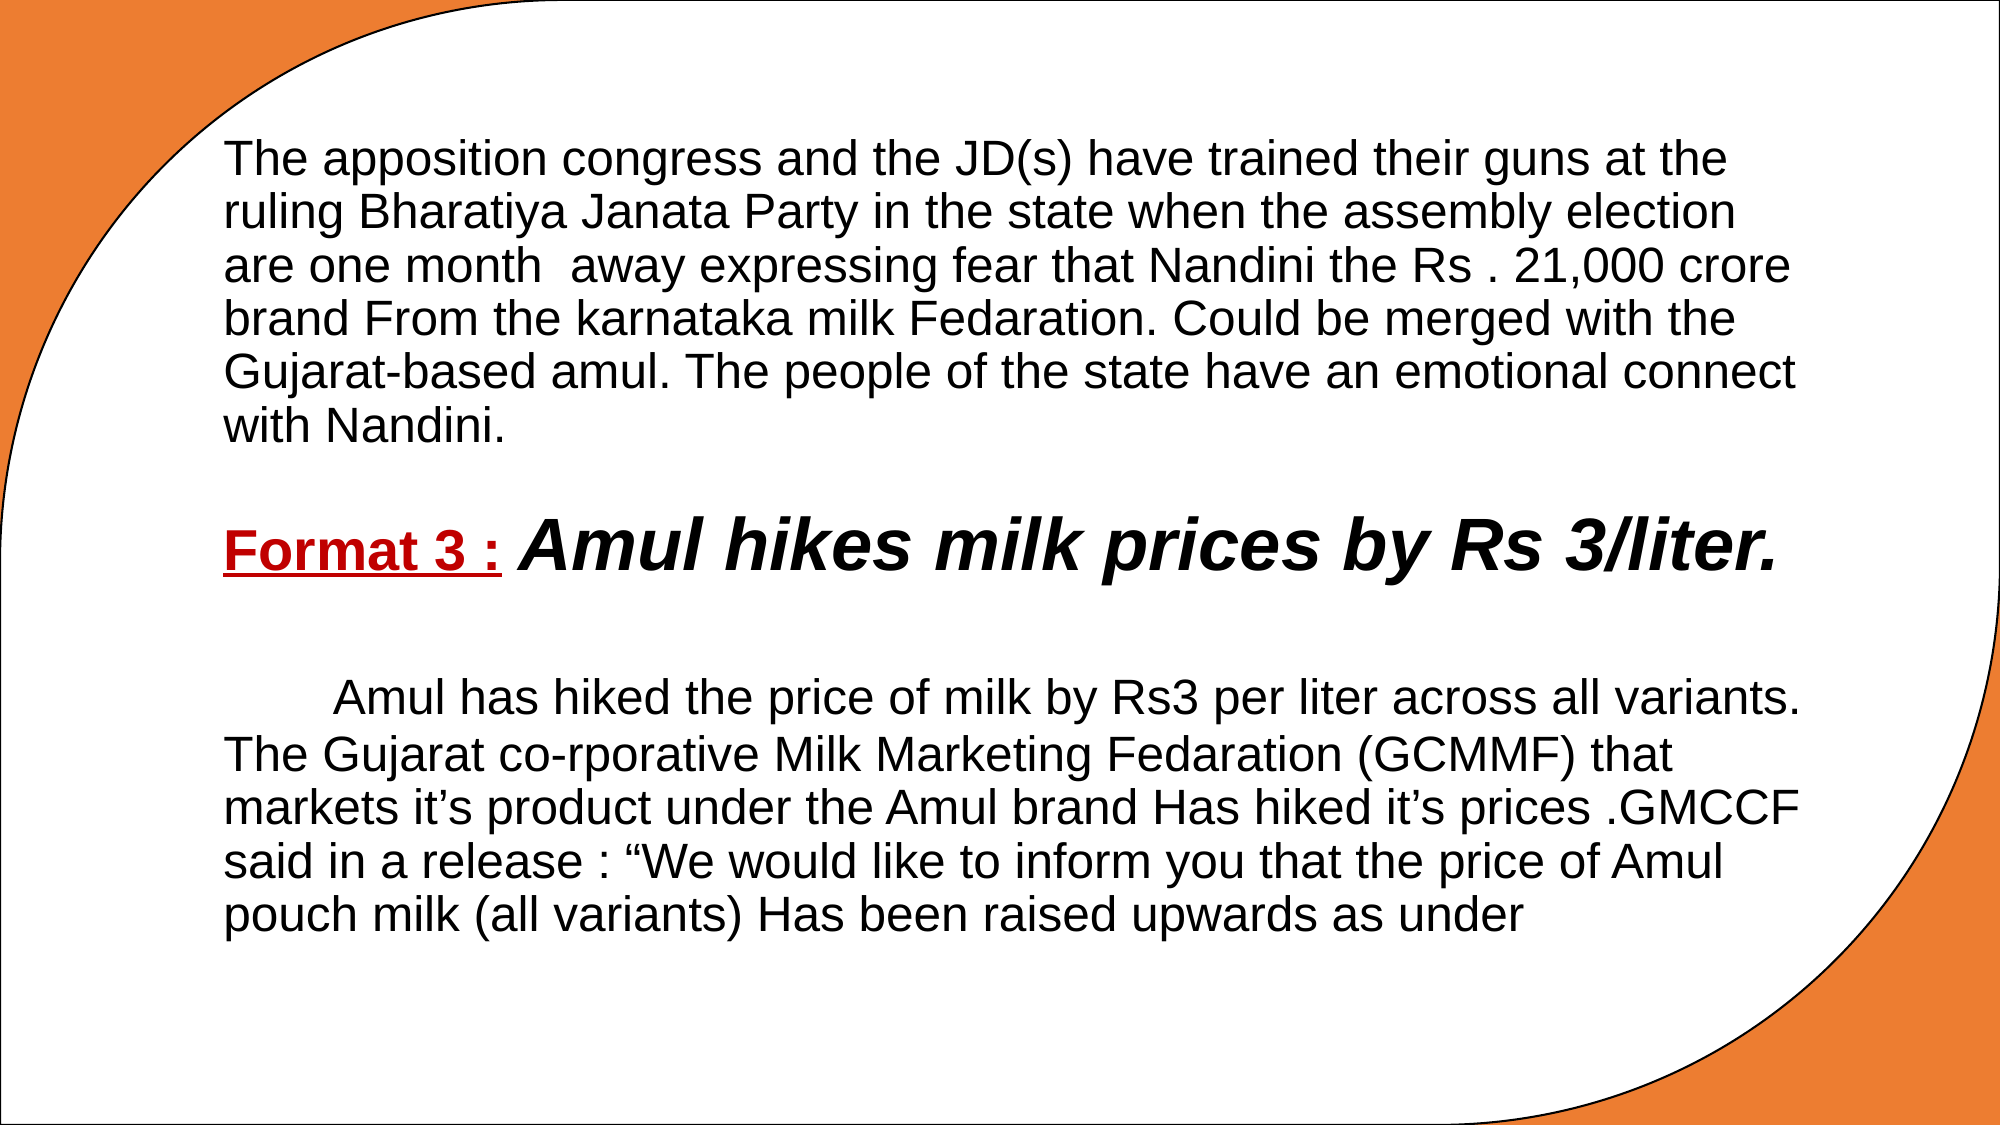

# The apposition congress and the JD(s) have trained their guns at the ruling Bharatiya Janata Party in the state when the assembly election are one month  away expressing fear that Nandini the Rs . 21,000 crore brand From the karnataka milk Fedaration. Could be merged with the Gujarat-based amul. The people of the state have an emotional connect with Nandini. Format 3 : Amul hikes milk prices by Rs 3/liter. Amul has hiked the price of milk by Rs3 per liter across all variants. The Gujarat co-rporative Milk Marketing Fedaration (GCMMF) that markets it’s product under the Amul brand Has hiked it’s prices .GMCCF said in a release : “We would like to inform you that the price of Amul pouch milk (all variants) Has been raised upwards as under